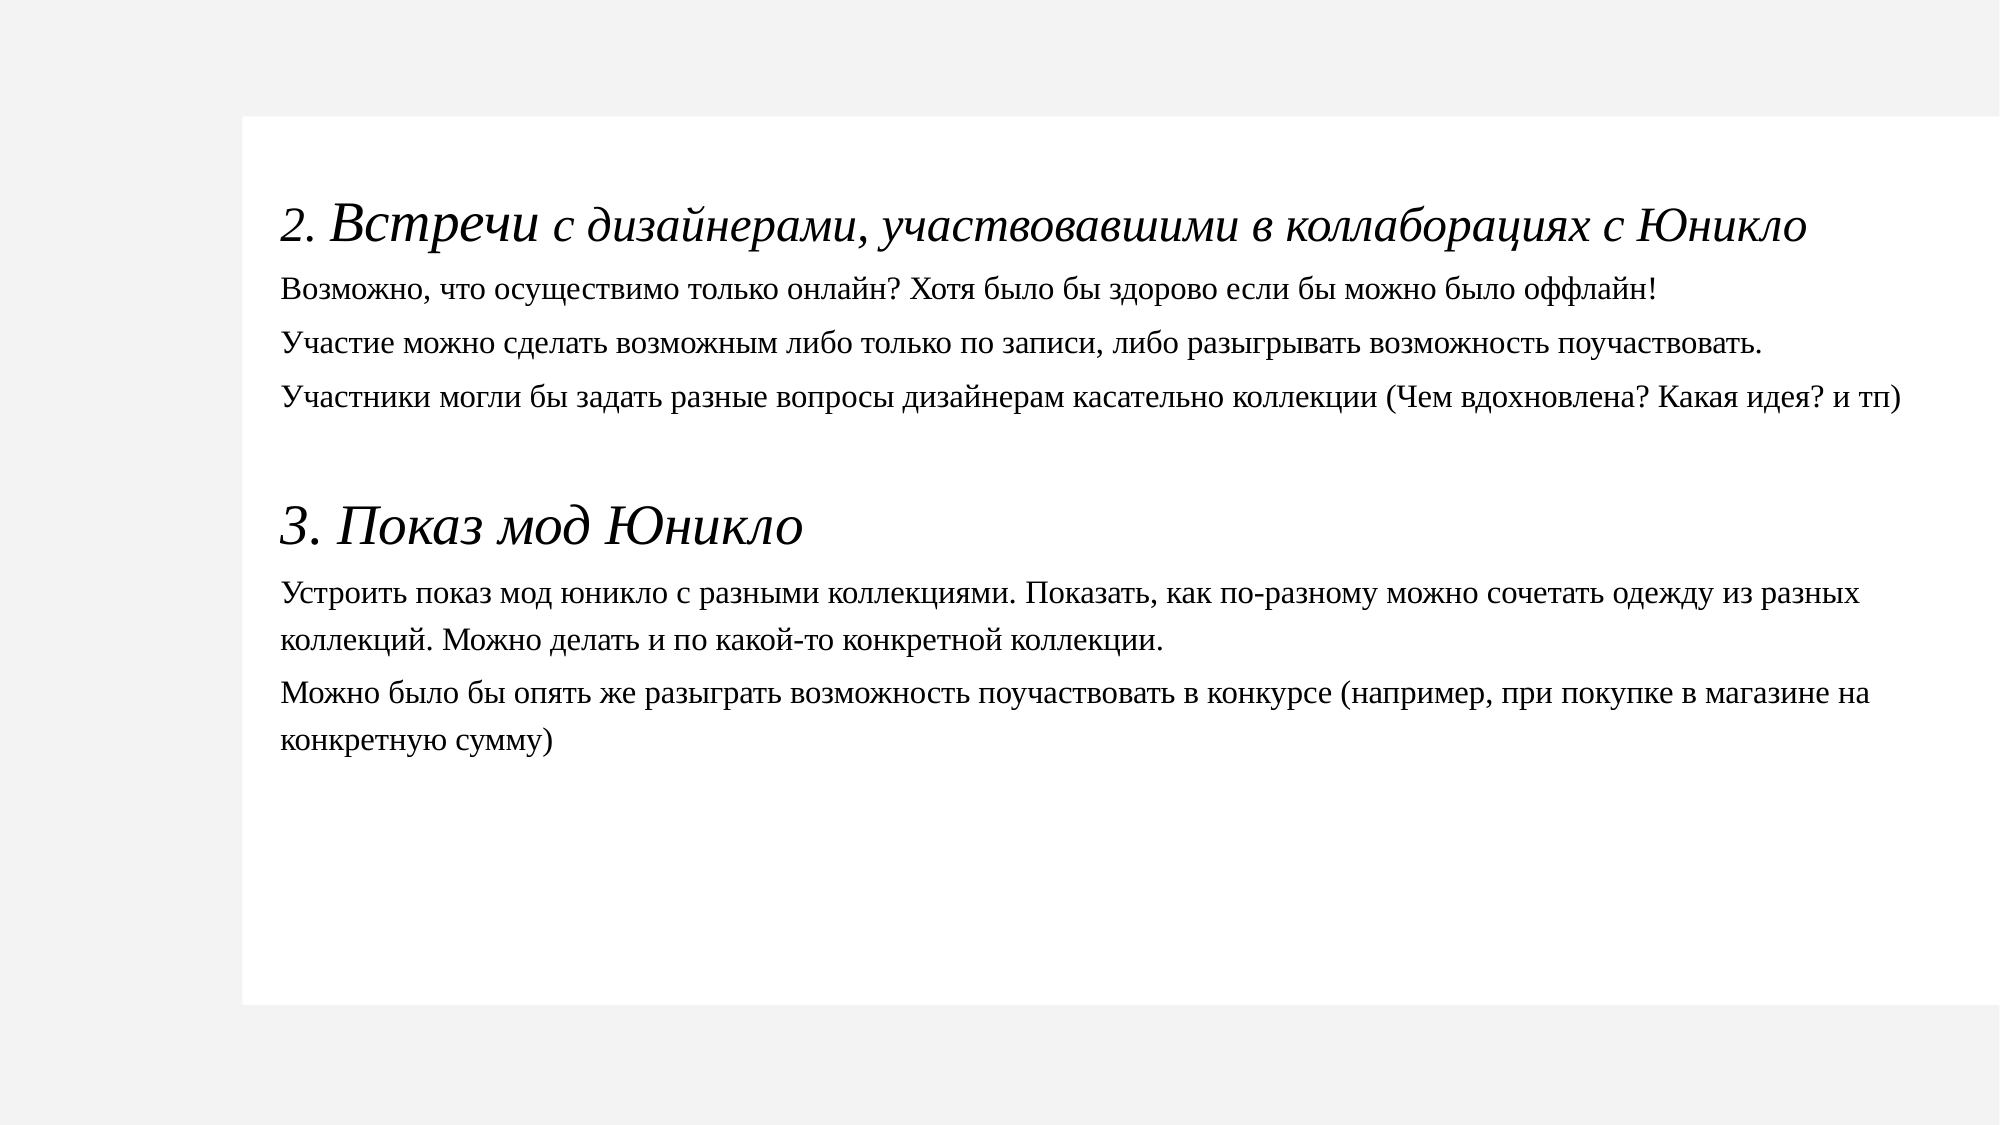

2. Встречи с дизайнерами, участвовавшими в коллаборациях с Юникло
Возможно, что осуществимо только онлайн? Хотя было бы здорово если бы можно было оффлайн!
Участие можно сделать возможным либо только по записи, либо разыгрывать возможность поучаствовать.
Участники могли бы задать разные вопросы дизайнерам касательно коллекции (Чем вдохновлена? Какая идея? и тп)

3. Показ мод Юникло
Устроить показ мод юникло с разными коллекциями. Показать, как по-разному можно сочетать одежду из разных коллекций. Можно делать и по какой-то конкретной коллекции.
Можно было бы опять же разыграть возможность поучаствовать в конкурсе (например, при покупке в магазине на конкретную сумму)